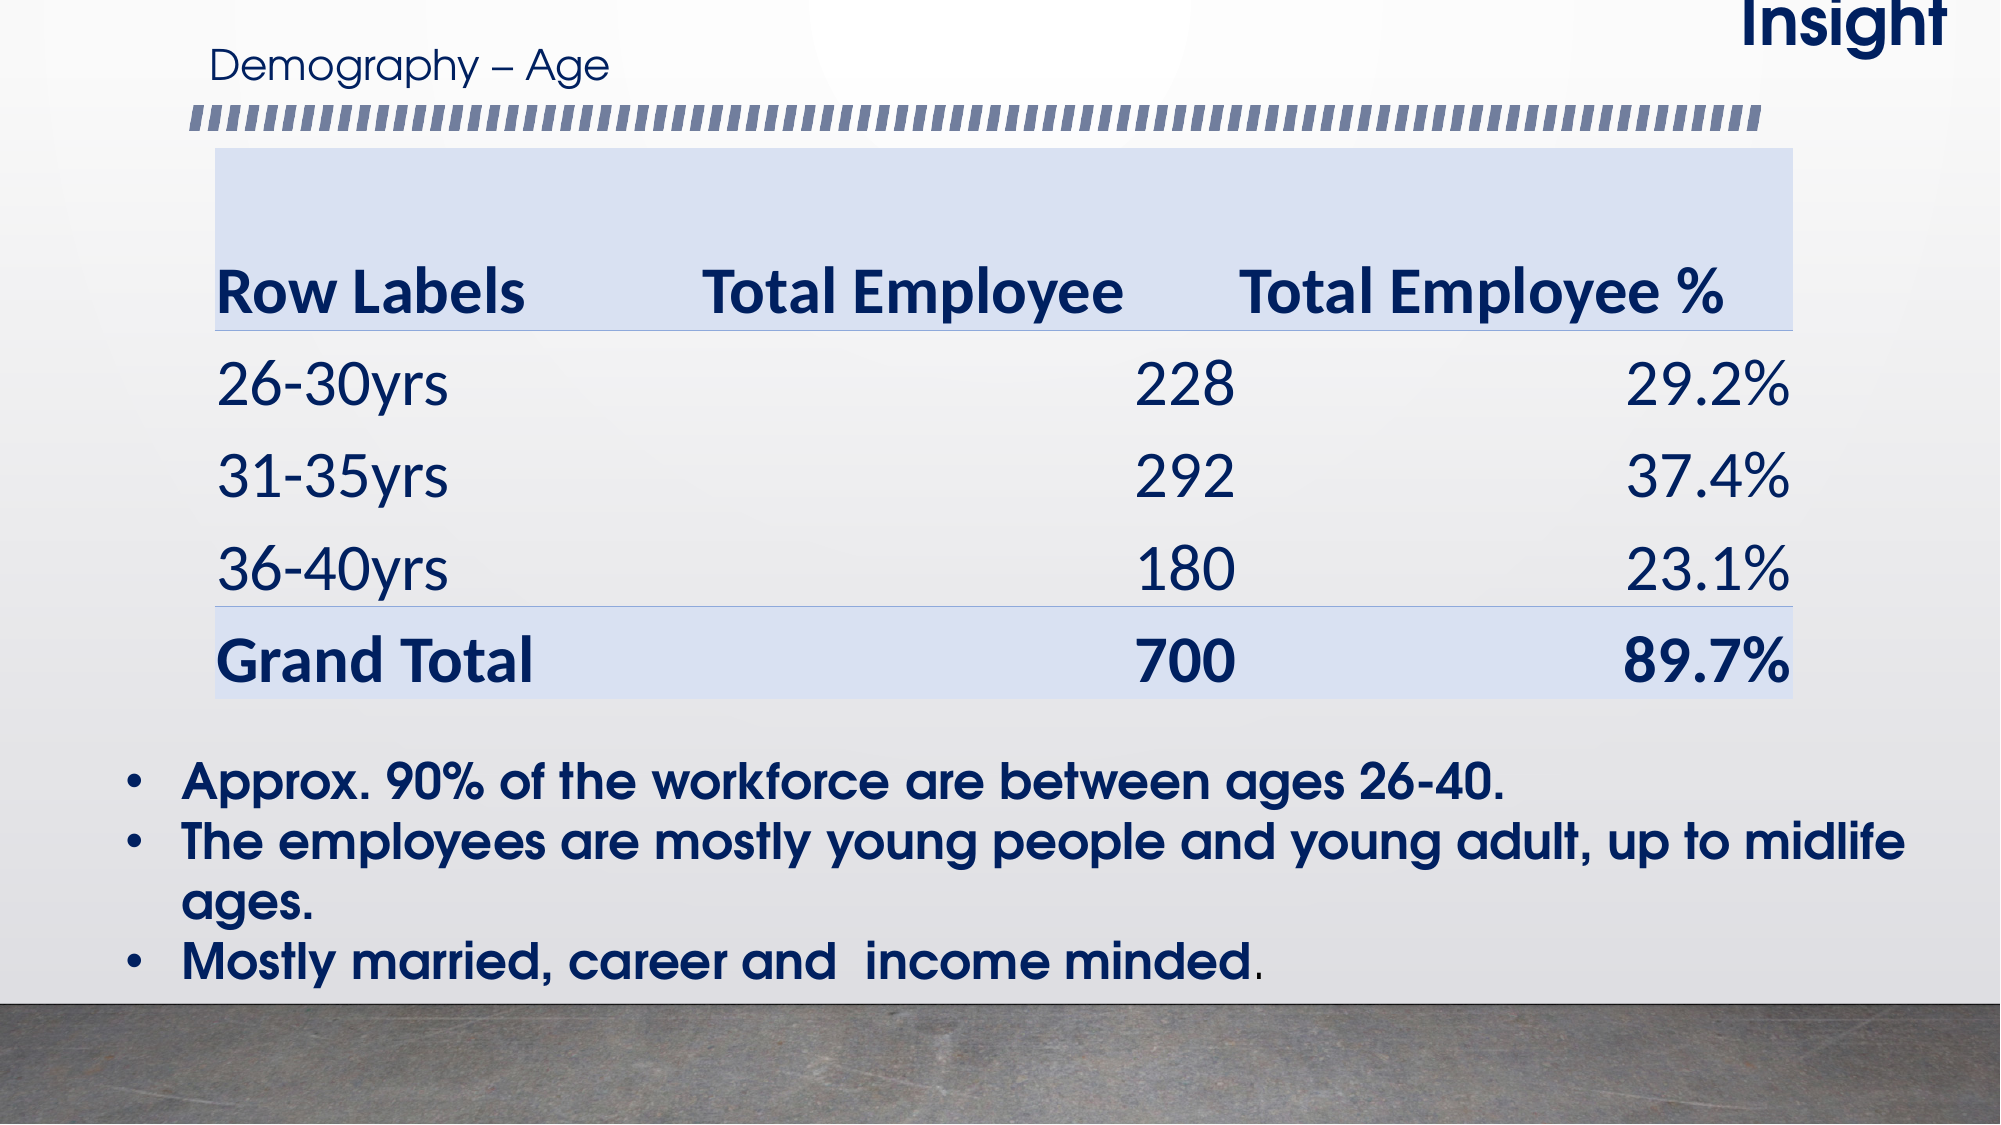

Insight
# Demography – Age
| Row Labels | Total Employee | Total Employee % |
| --- | --- | --- |
| 26-30yrs | 228 | 29.2% |
| 31-35yrs | 292 | 37.4% |
| 36-40yrs | 180 | 23.1% |
| Grand Total | 700 | 89.7% |
Approx. 90% of the workforce are between ages 26-40.
The employees are mostly young people and young adult, up to midlife ages.
Mostly married, career and  income minded.